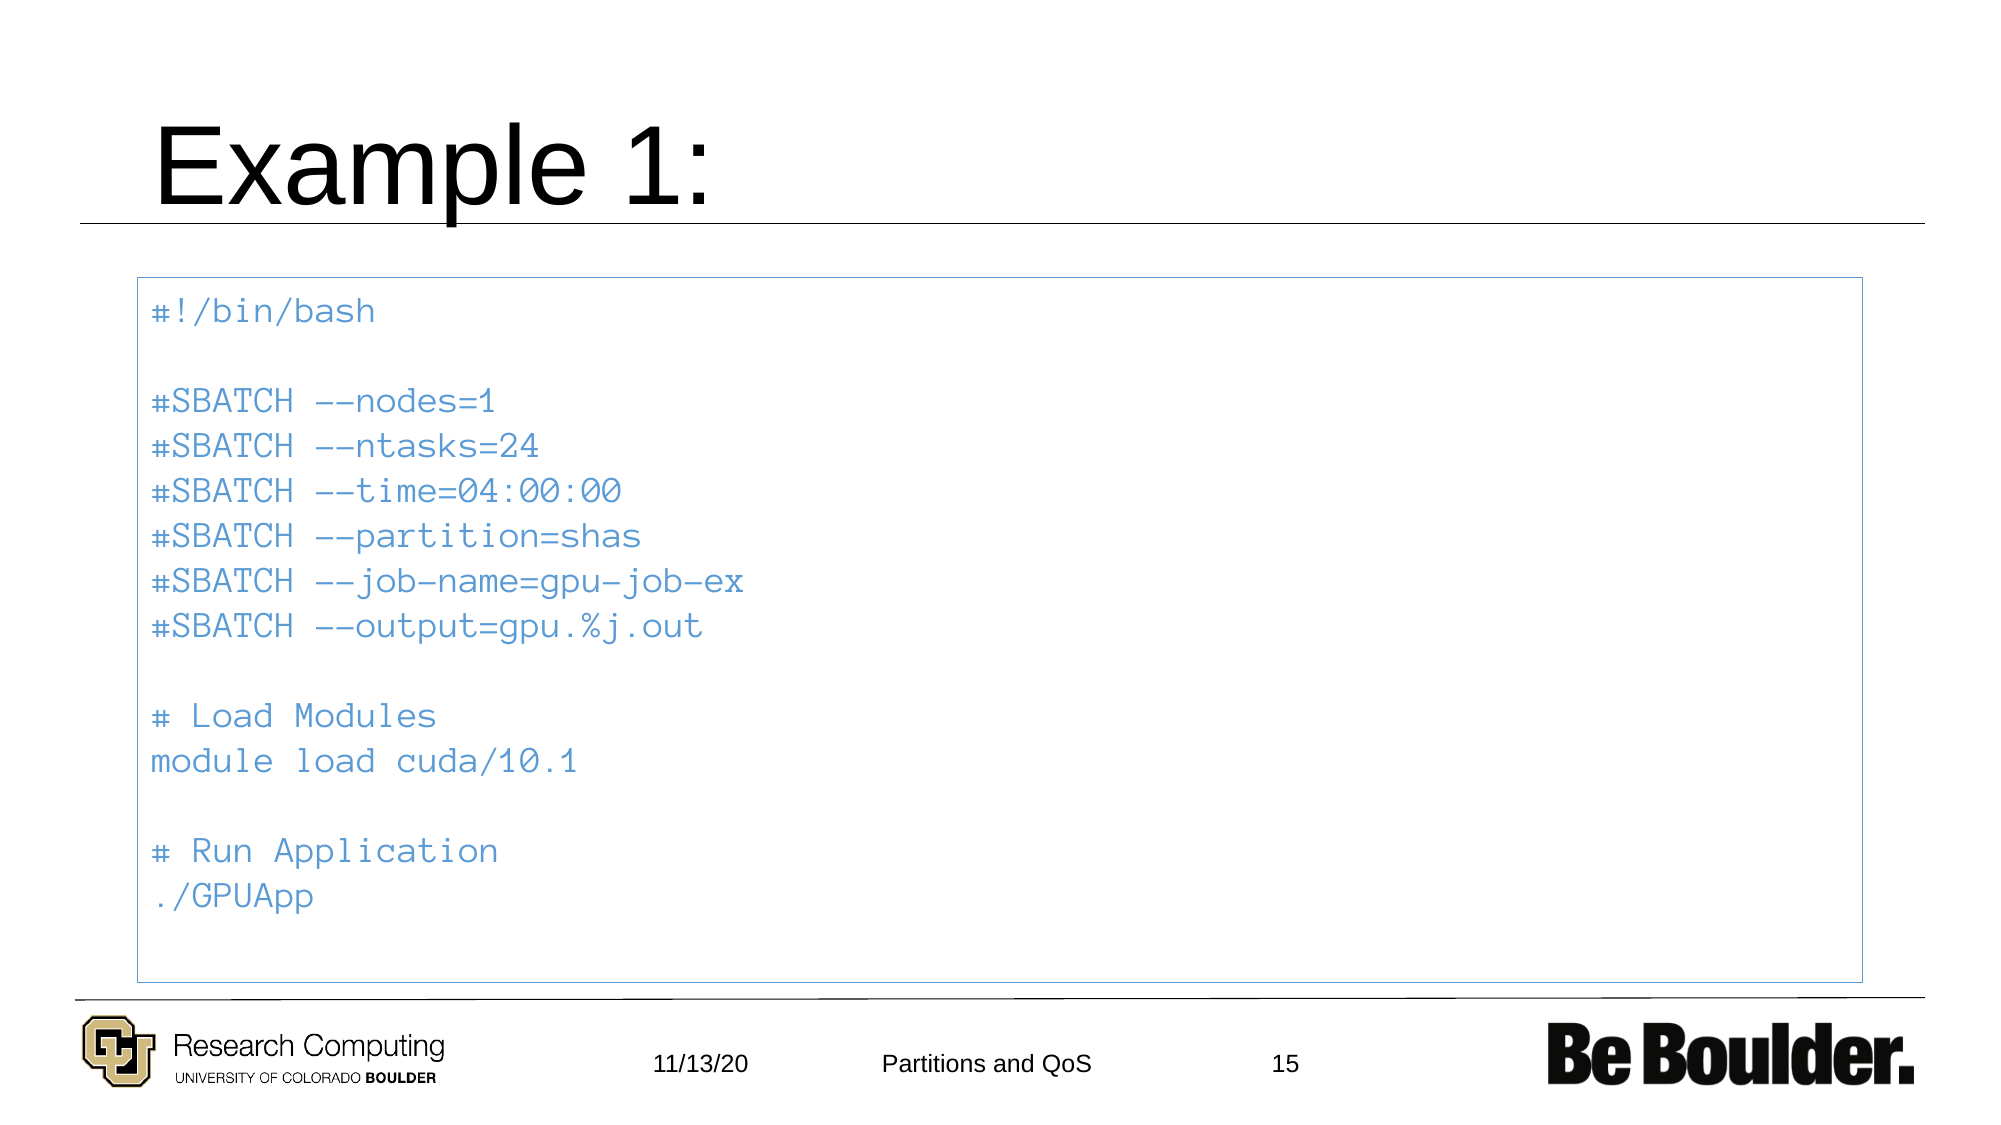

# Example 1:
#!/bin/bash
#SBATCH --nodes=1
#SBATCH --ntasks=24
#SBATCH --time=04:00:00
#SBATCH --partition=shas
#SBATCH --job-name=gpu-job-ex
#SBATCH --output=gpu.%j.out
# Load Modules
module load cuda/10.1

# Run Application
./GPUApp
11/13/20
15
Partitions and QoS